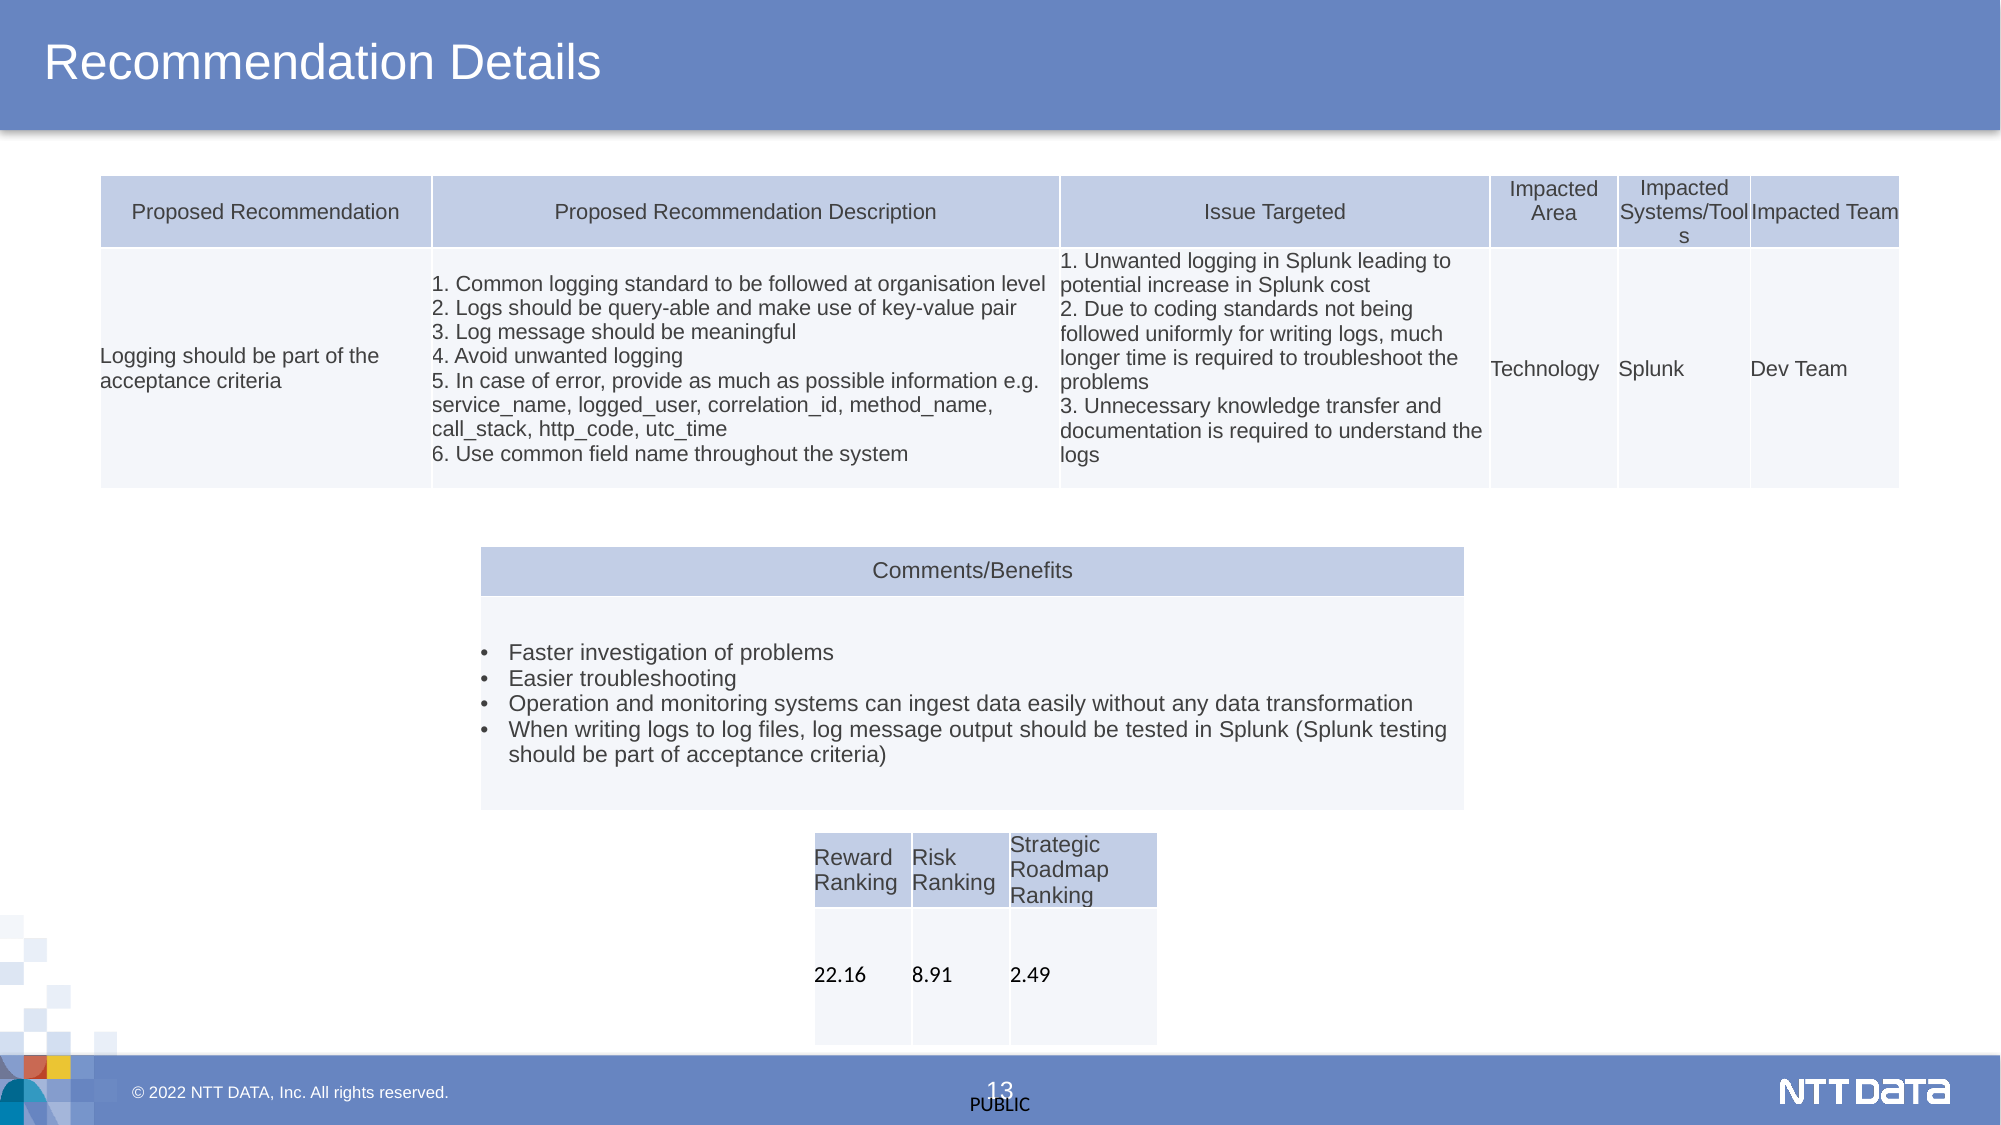

# Recommendation Details

| Proposed Recommendation | Proposed Recommendation Description | Issue Targeted | Impacted Area | Impacted Systems/Tools | Impacted Team |
| --- | --- | --- | --- | --- | --- |
| Logging should be part of the acceptance criteria | 1. Common logging standard to be followed at organisation level 2. Logs should be query-able and make use of key-value pair 3. Log message should be meaningful 4. Avoid unwanted logging 5. In case of error, provide as much as possible information e.g. service\_name, logged\_user, correlation\_id, method\_name, call\_stack, http\_code, utc\_time 6. Use common field name throughout the system | 1. Unwanted logging in Splunk leading to potential increase in Splunk cost 2. Due to coding standards not being followed uniformly for writing logs, much longer time is required to troubleshoot the problems 3. Unnecessary knowledge transfer and documentation is required to understand the logs | Technology | Splunk | Dev Team |
| Comments/Benefits |
| --- |
| Faster investigation of problems Easier troubleshooting Operation and monitoring systems can ingest data easily without any data transformation When writing logs to log files, log message output should be tested in Splunk (Splunk testing should be part of acceptance criteria) |
| Reward Ranking | Risk Ranking | Strategic Roadmap Ranking |
| --- | --- | --- |
| 22.16 | 8.91 | 2.49 |